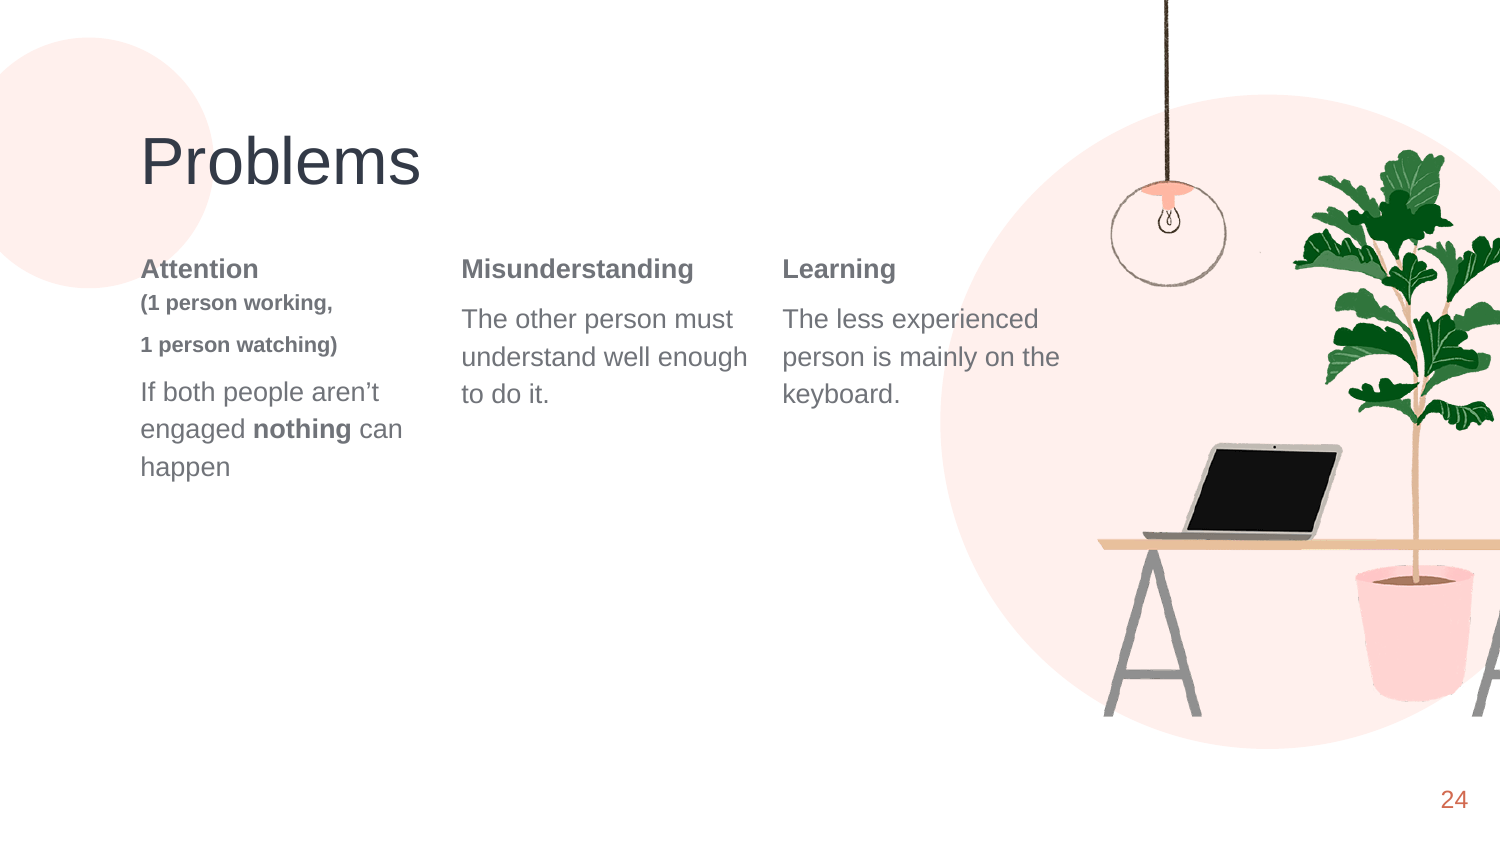

# Problems
Attention
(1 person working,
1 person watching)
If both people aren’t engaged nothing can happen
Misunderstanding
The other person must understand well enough to do it.
Learning
The less experienced person is mainly on the keyboard.

24